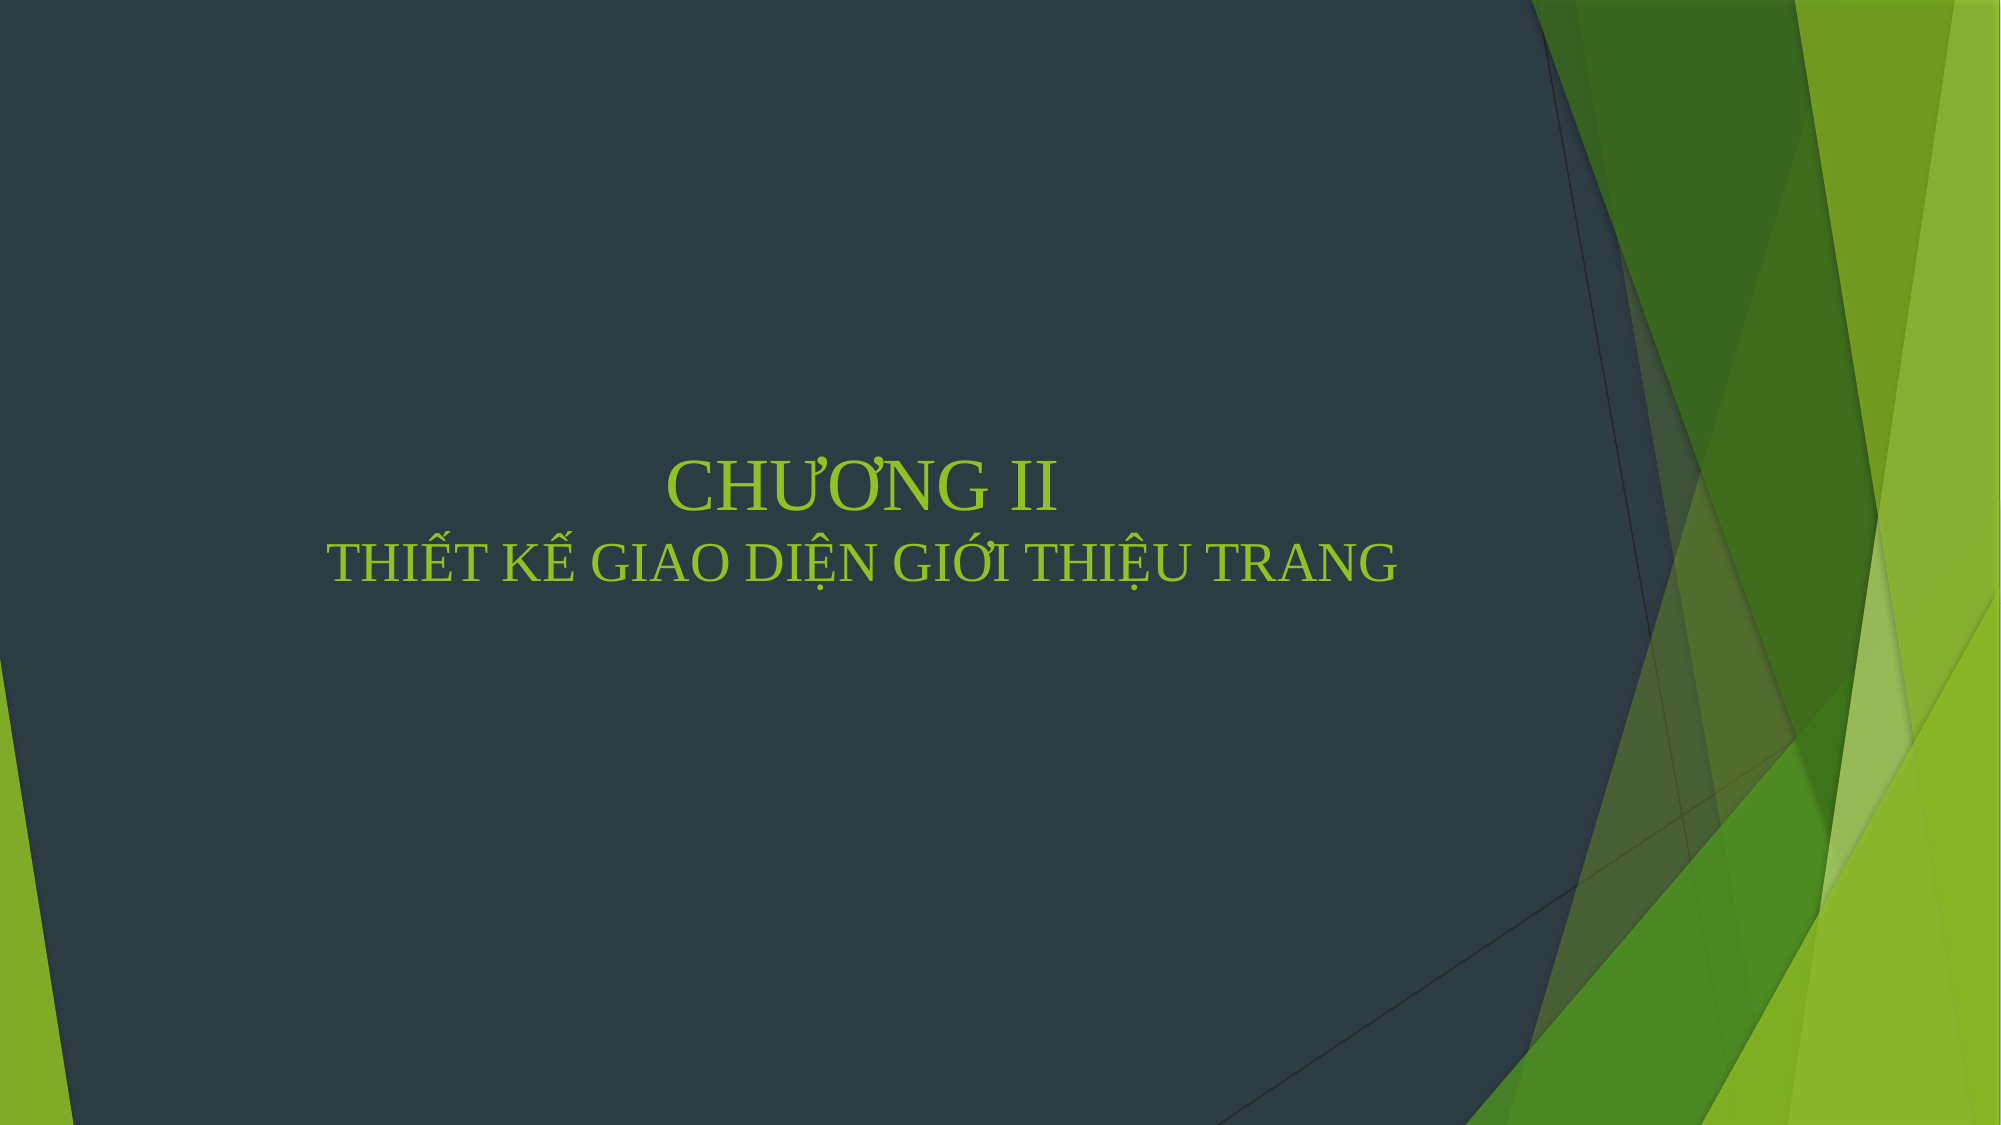

# CHƯƠNG II THIẾT KẾ GIAO DIỆN GIỚI THIỆU TRANG